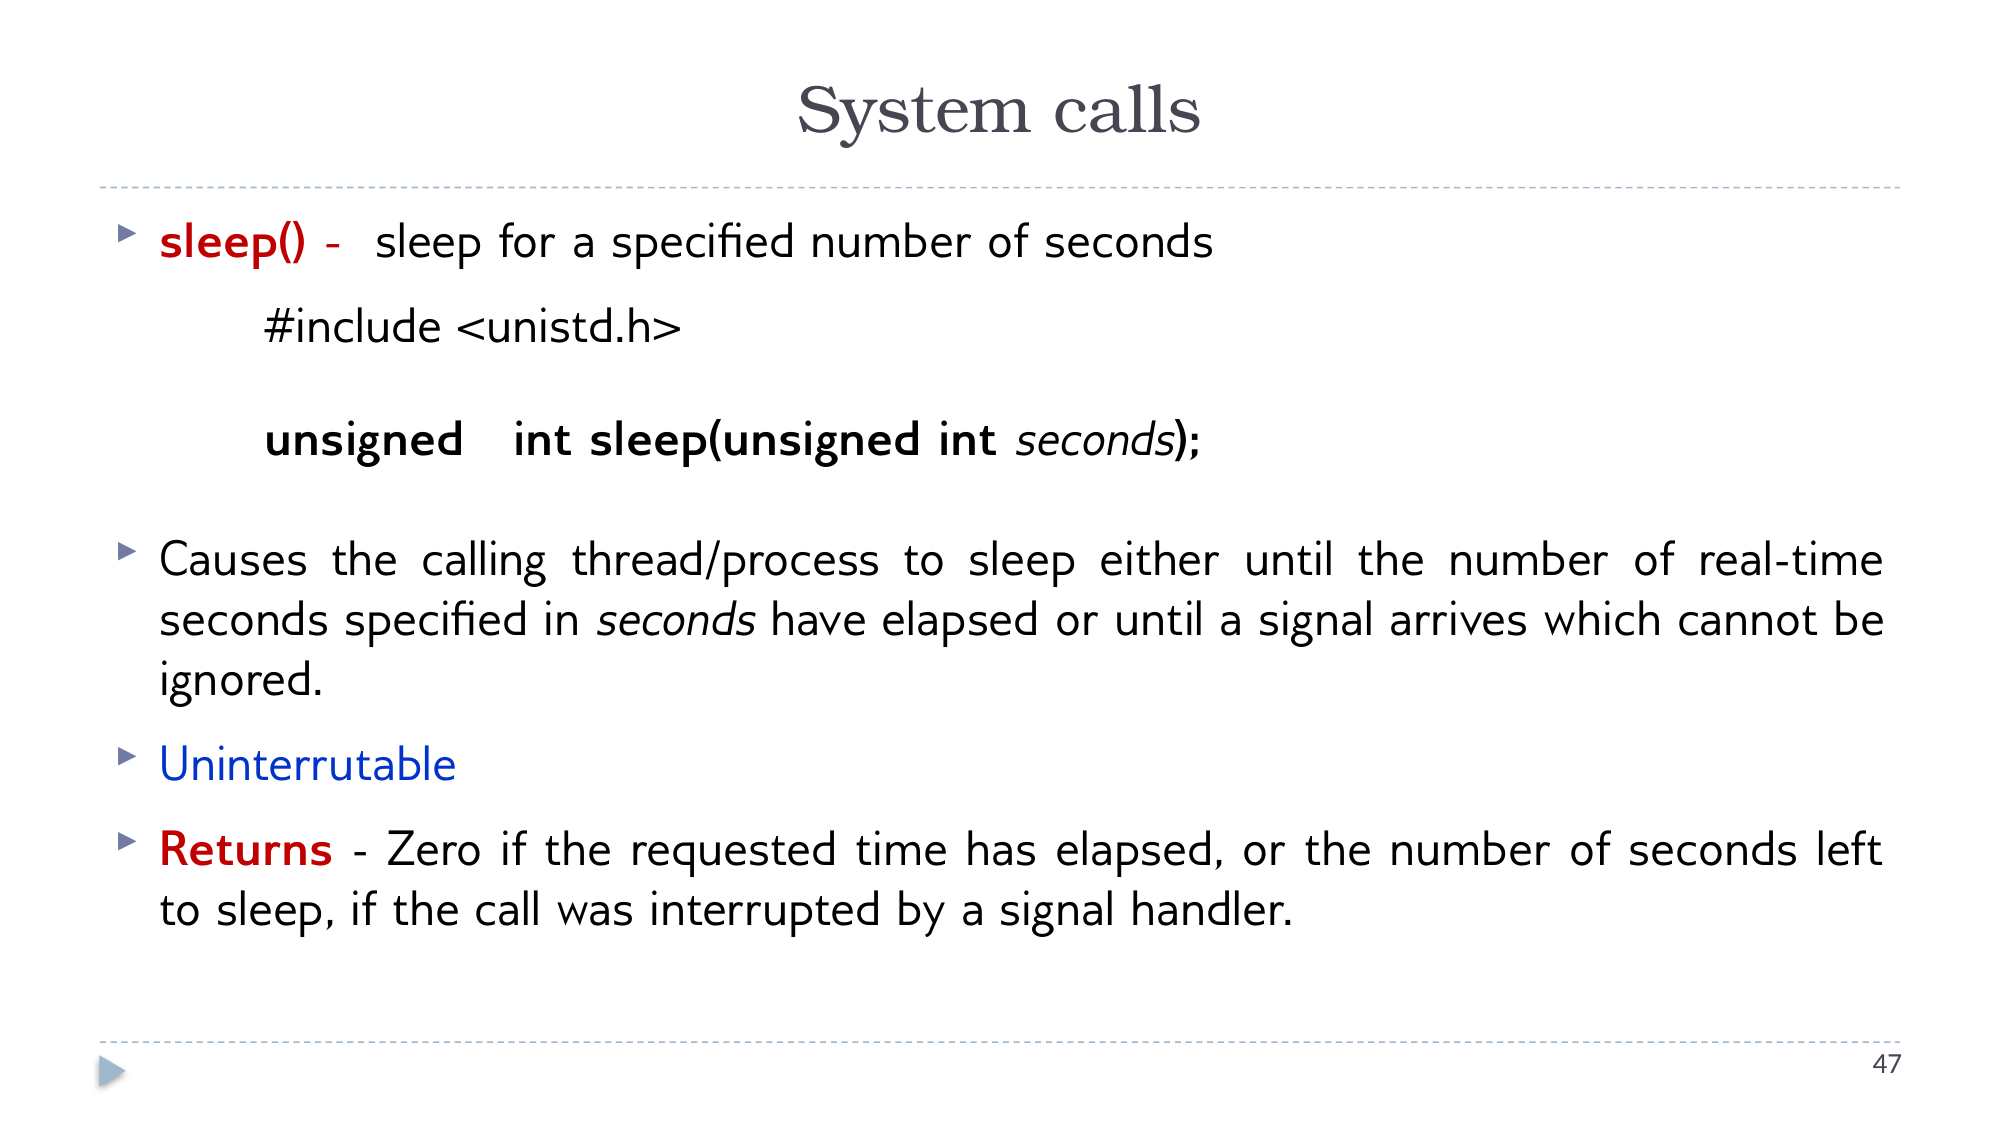

# System calls
sleep() -  sleep for a specified number of seconds
	#include <unistd.h>

	unsigned   int sleep(unsigned int seconds);

Causes the calling thread/process to sleep either until the number of real-time seconds specified in seconds have elapsed or until a signal arrives which cannot be ignored.
Uninterrutable
Returns - Zero if the requested time has elapsed, or the number of seconds left to sleep, if the call was interrupted by a signal handler.
47